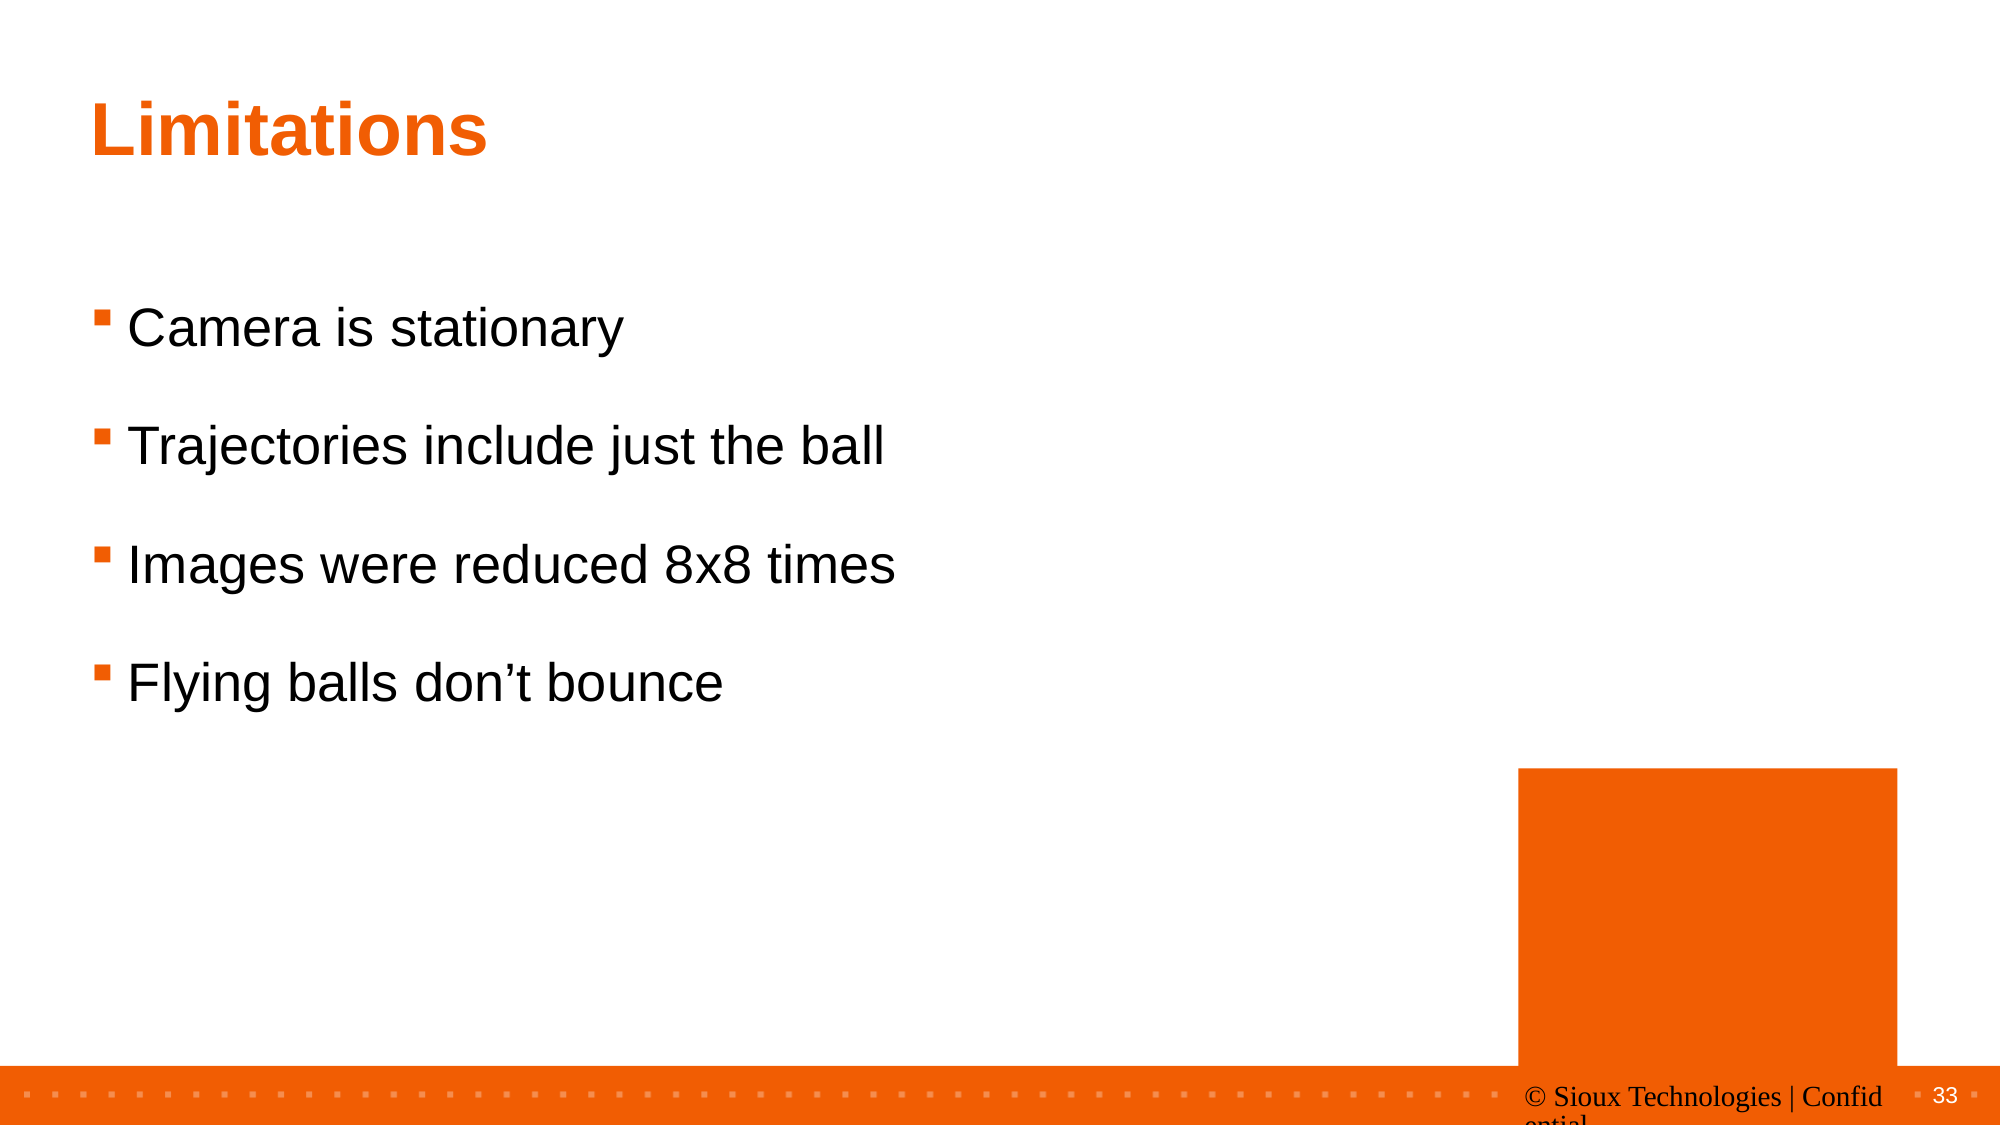

# Limitations
Camera is stationary
Trajectories include just the ball
Images were reduced 8x8 times
Flying balls don’t bounce
33
© Sioux Technologies | Confidential